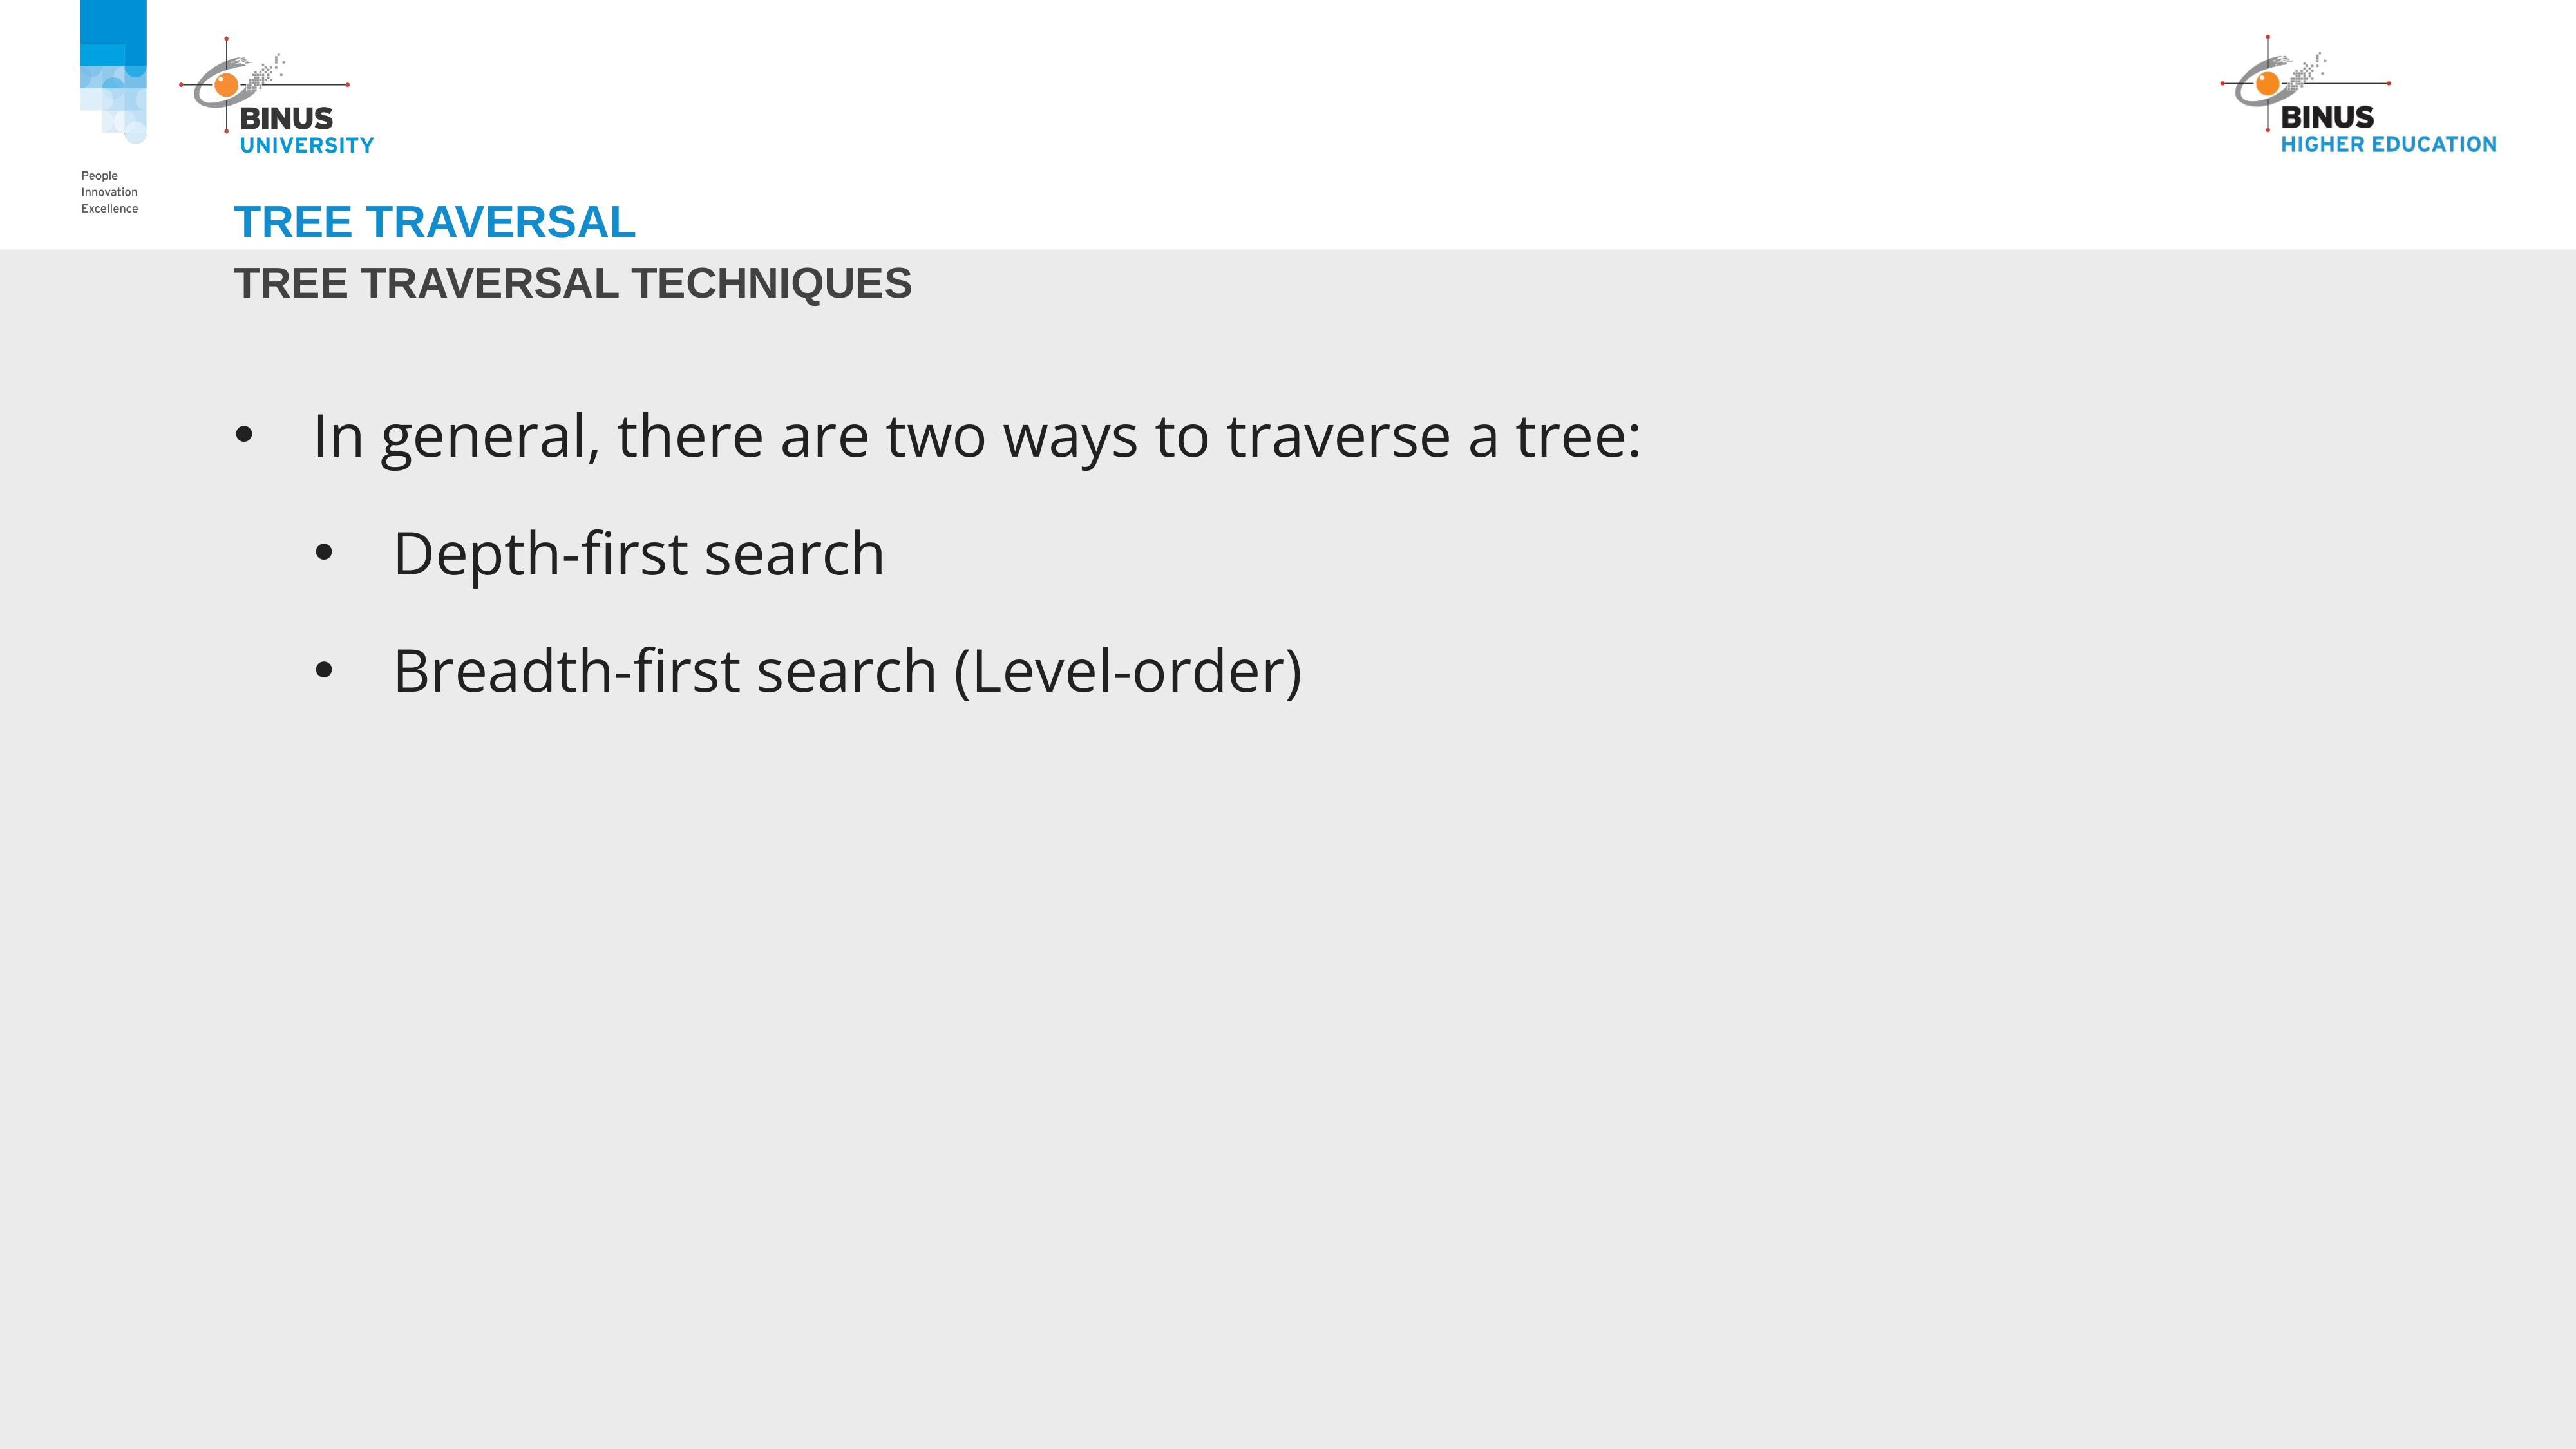

# Tree Traversal
Tree traversal techniques
In general, there are two ways to traverse a tree:
Depth-first search
Breadth-first search (Level-order)